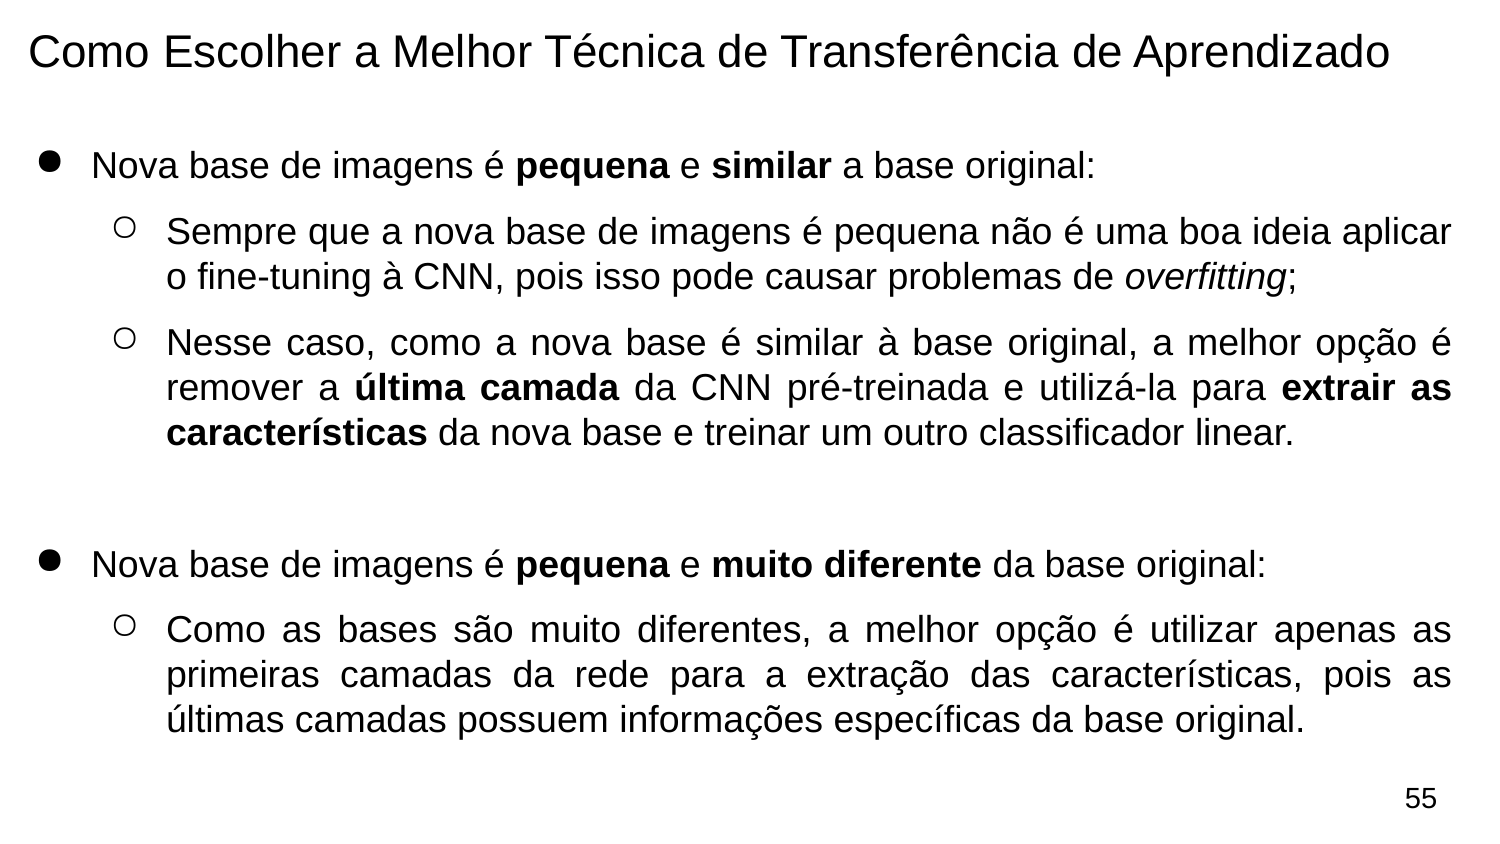

# Como Escolher a Melhor Técnica de Transferência de Aprendizado

Nova base de imagens é pequena e similar a base original:
Sempre que a nova base de imagens é pequena não é uma boa ideia aplicar o fine-tuning à CNN, pois isso pode causar problemas de overfitting;
Nesse caso, como a nova base é similar à base original, a melhor opção é remover a última camada da CNN pré-treinada e utilizá-la para extrair as características da nova base e treinar um outro classificador linear.

Nova base de imagens é pequena e muito diferente da base original:
Como as bases são muito diferentes, a melhor opção é utilizar apenas as primeiras camadas da rede para a extração das características, pois as últimas camadas possuem informações específicas da base original.

55